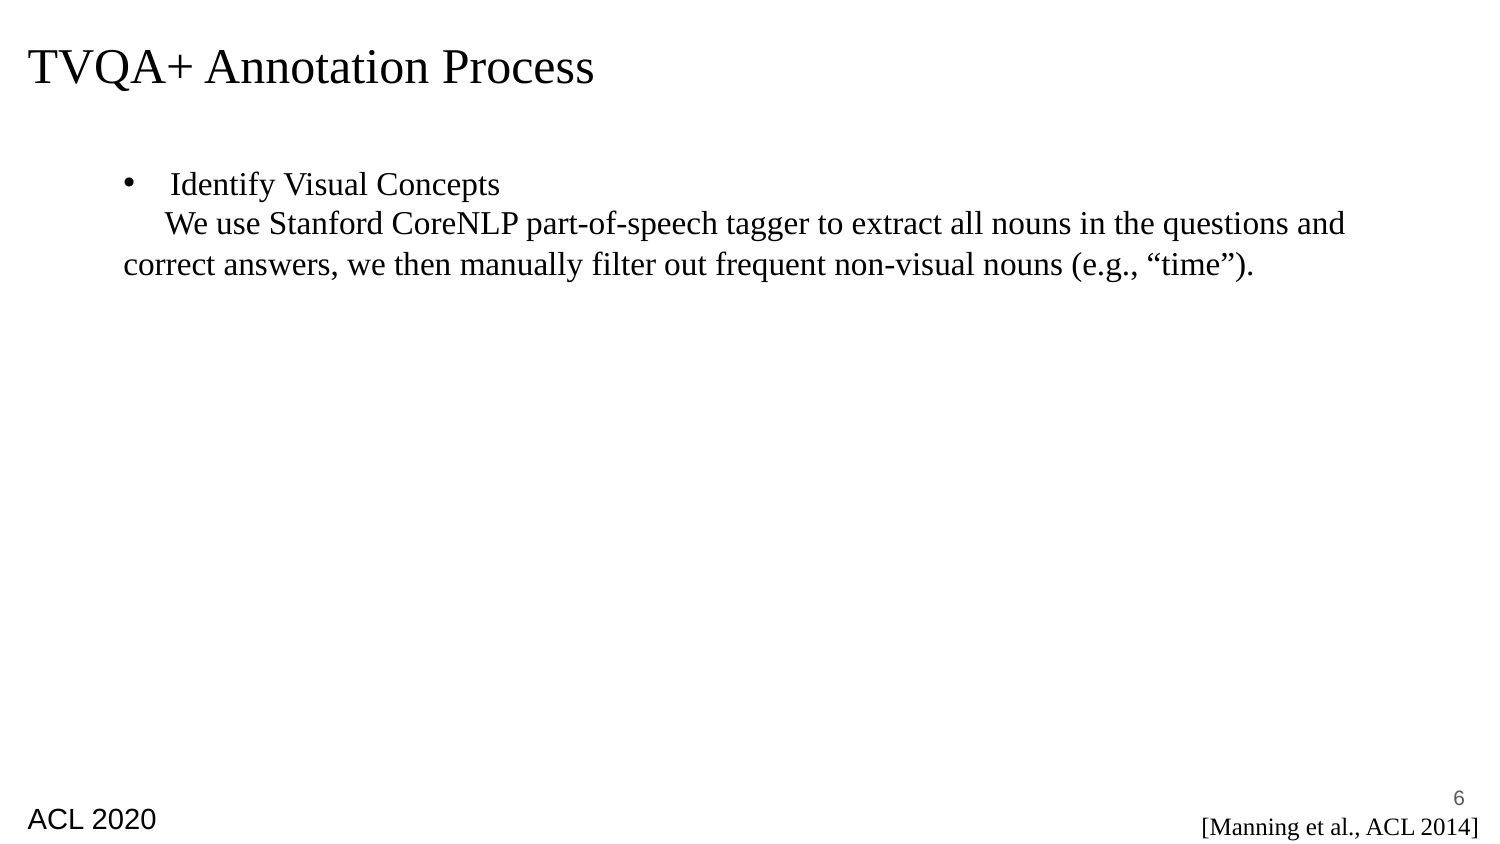

TVQA+ Annotation Process
Identify Visual Concepts
     We use Stanford CoreNLP part-of-speech tagger to extract all nouns in the questions and correct answers, we then manually filter out frequent non-visual nouns (e.g., “time”).
6
ACL 2020
[Manning et al., ACL 2014]